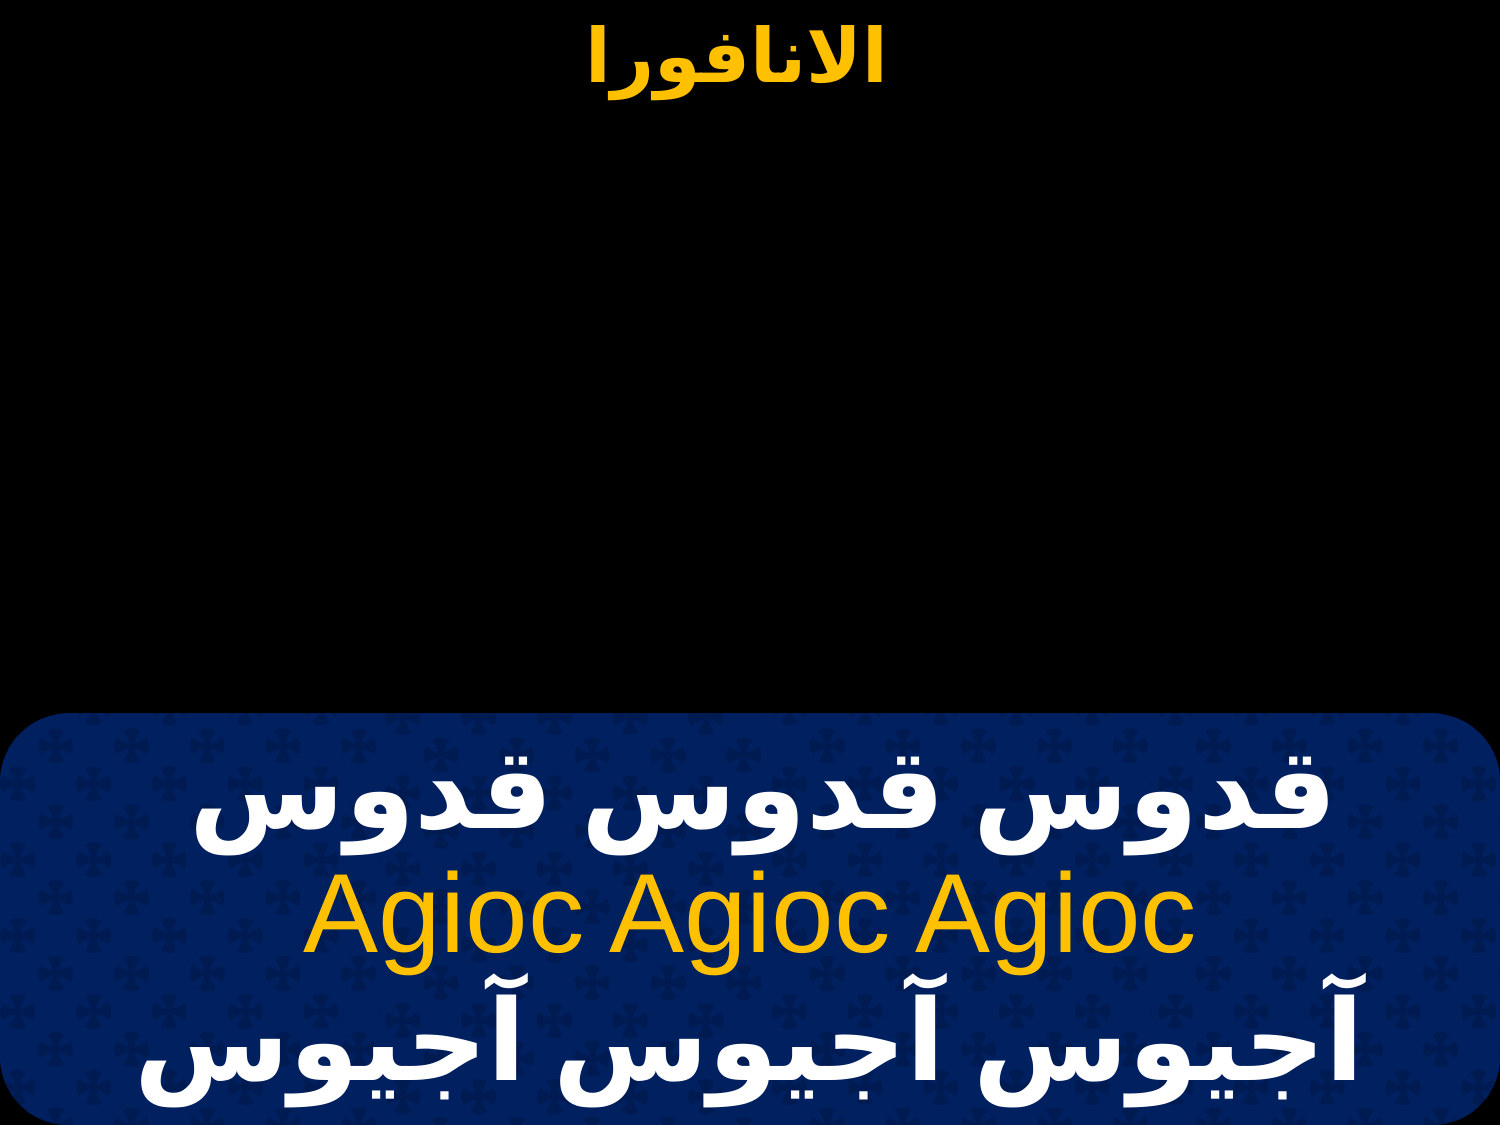

# قدوس قدوس قدوس
Agioc Agioc Agioc
آجيوس آجيوس آجيوس